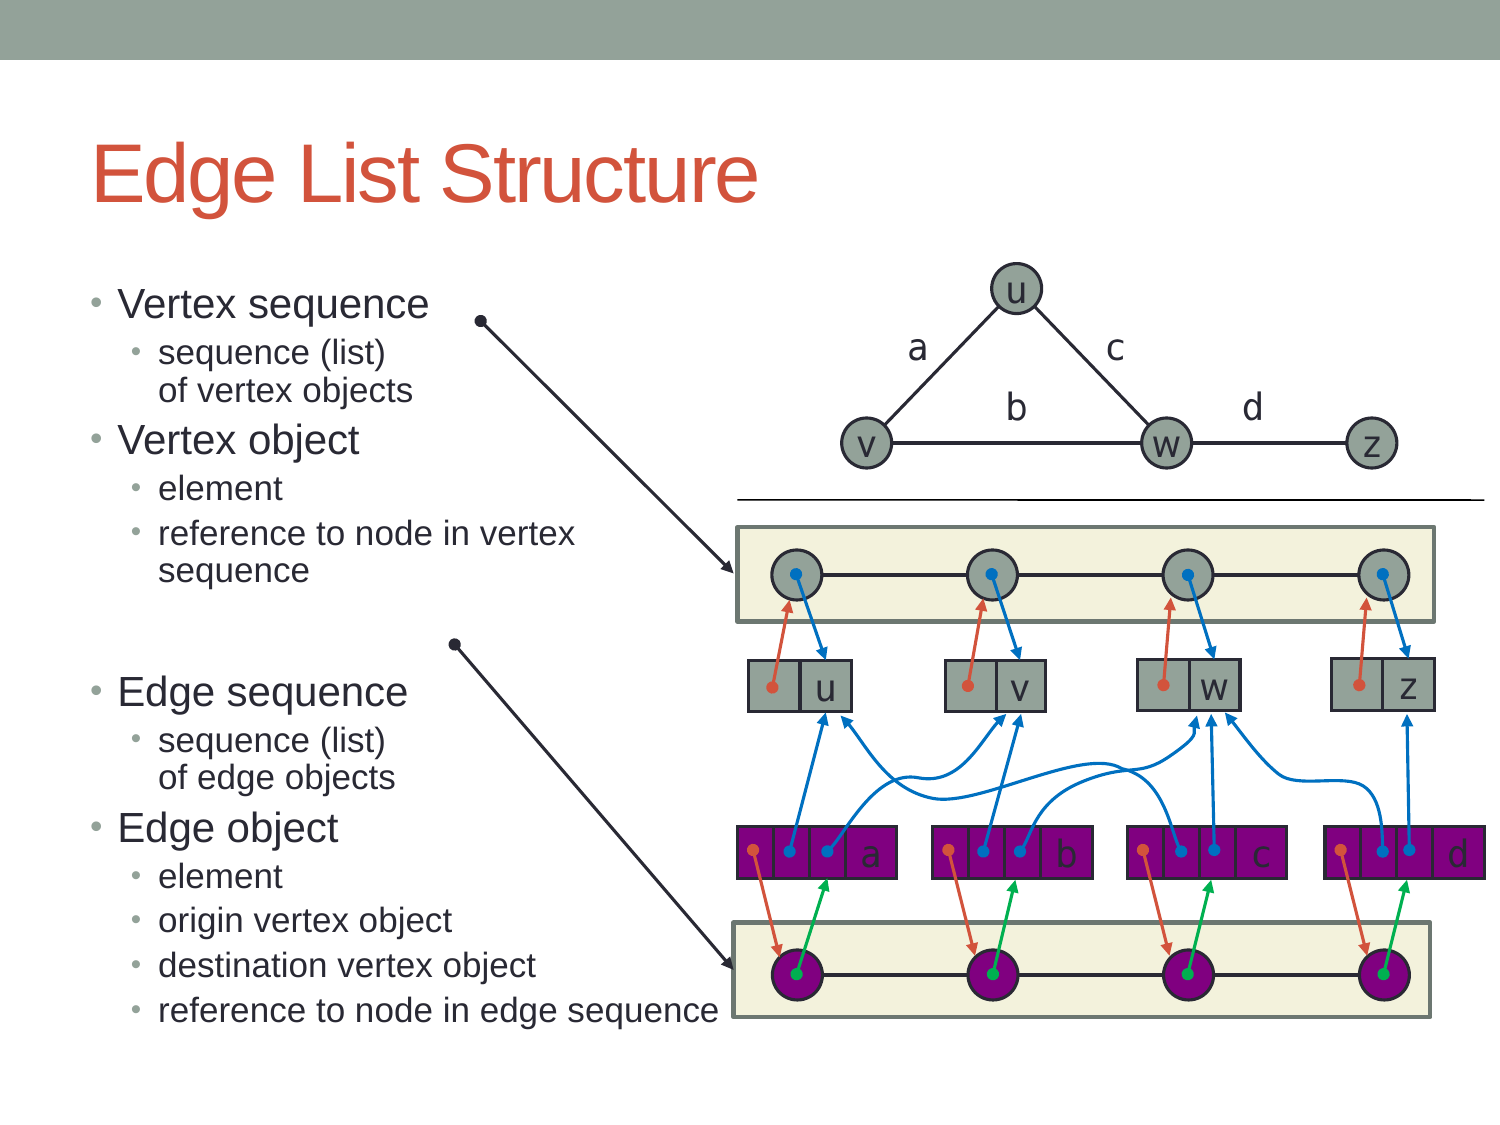

# Edge List Structure
u
Vertex sequence
sequence (list)
of vertex objects
Vertex object
element
reference to node in vertex sequence

Edge sequence
sequence (list)
of edge objects
Edge object
element
origin vertex object
destination vertex object
reference to node in edge sequence

a
c

b
d
v
w
z

z

w

u

v

a

b

c

d